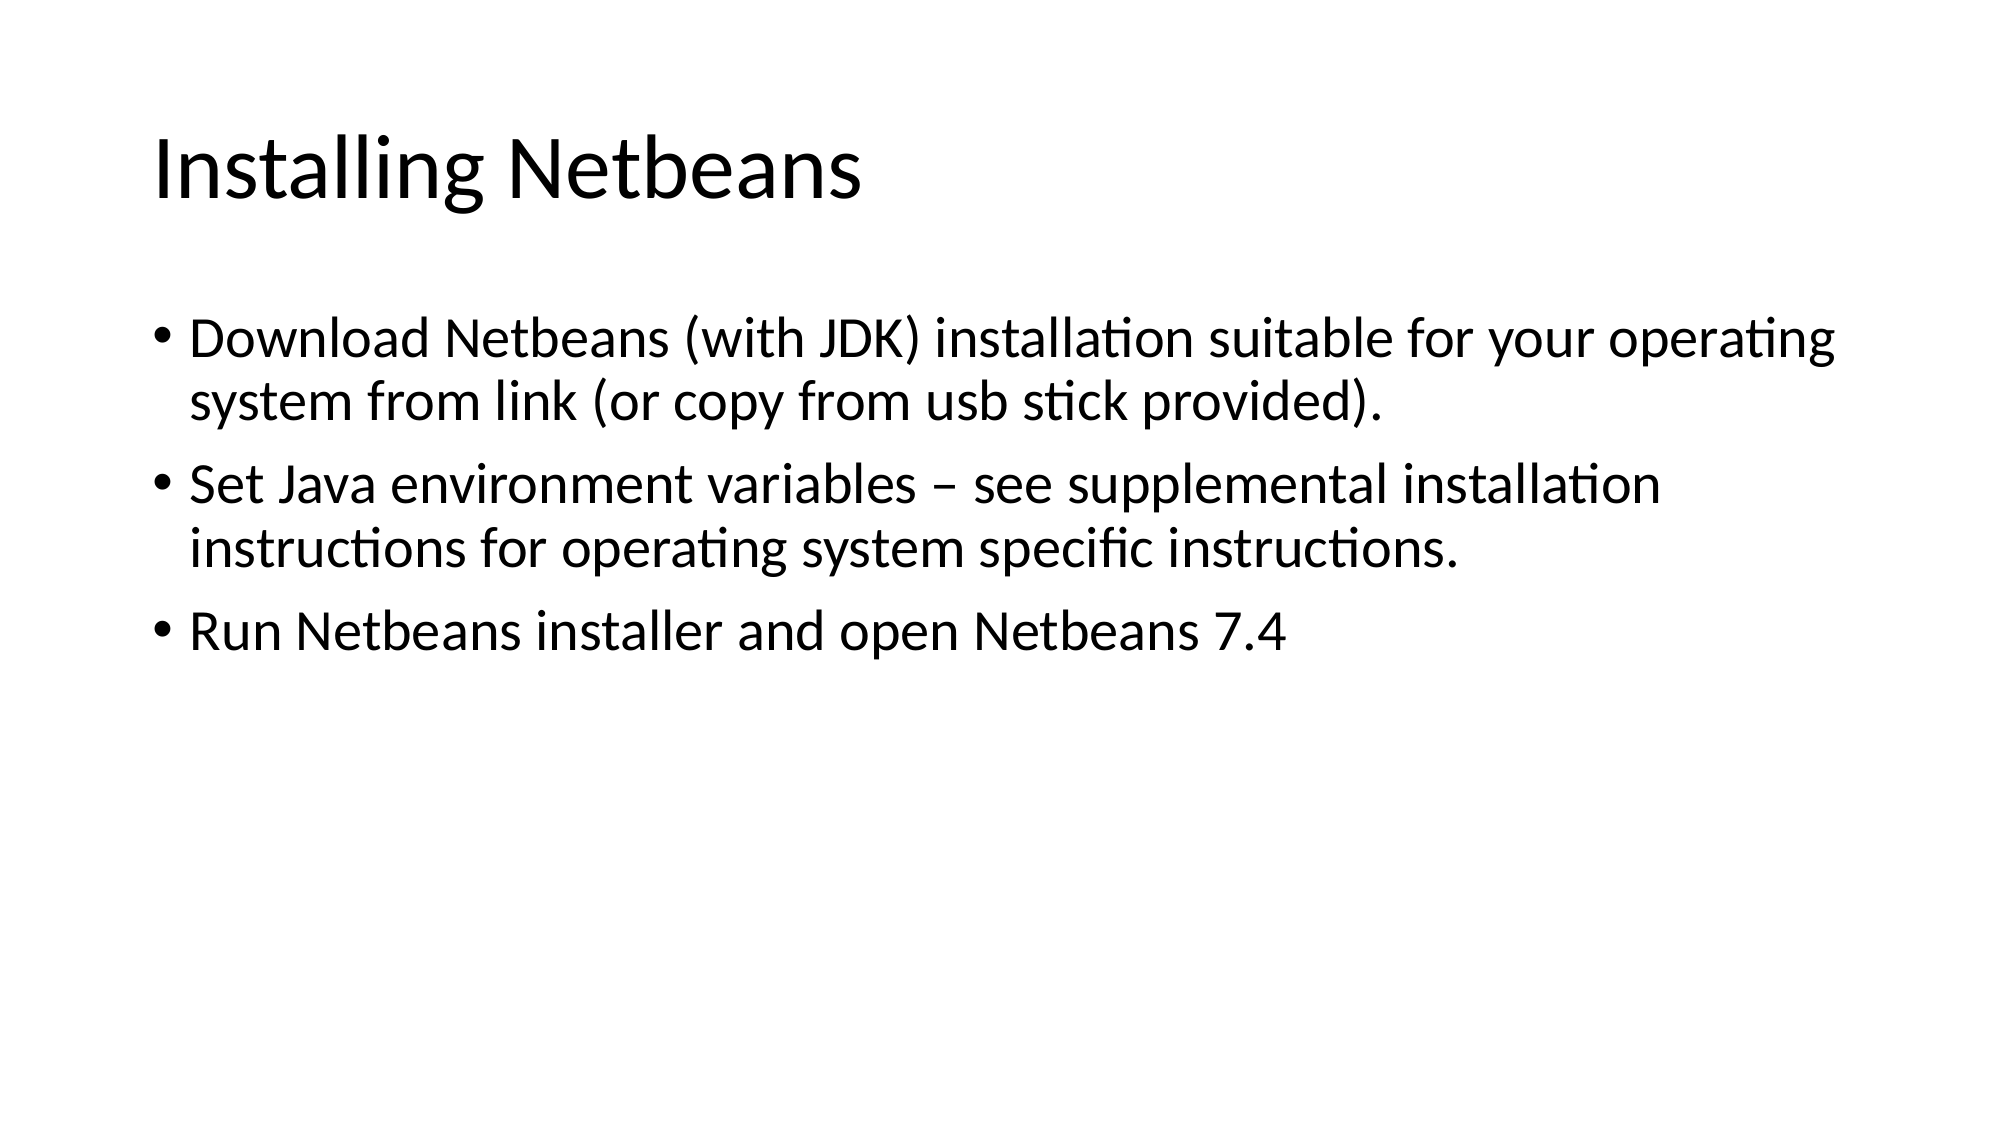

# Installing Netbeans
Download Netbeans (with JDK) installation suitable for your operating system from link (or copy from usb stick provided).
Set Java environment variables – see supplemental installation instructions for operating system specific instructions.
Run Netbeans installer and open Netbeans 7.4